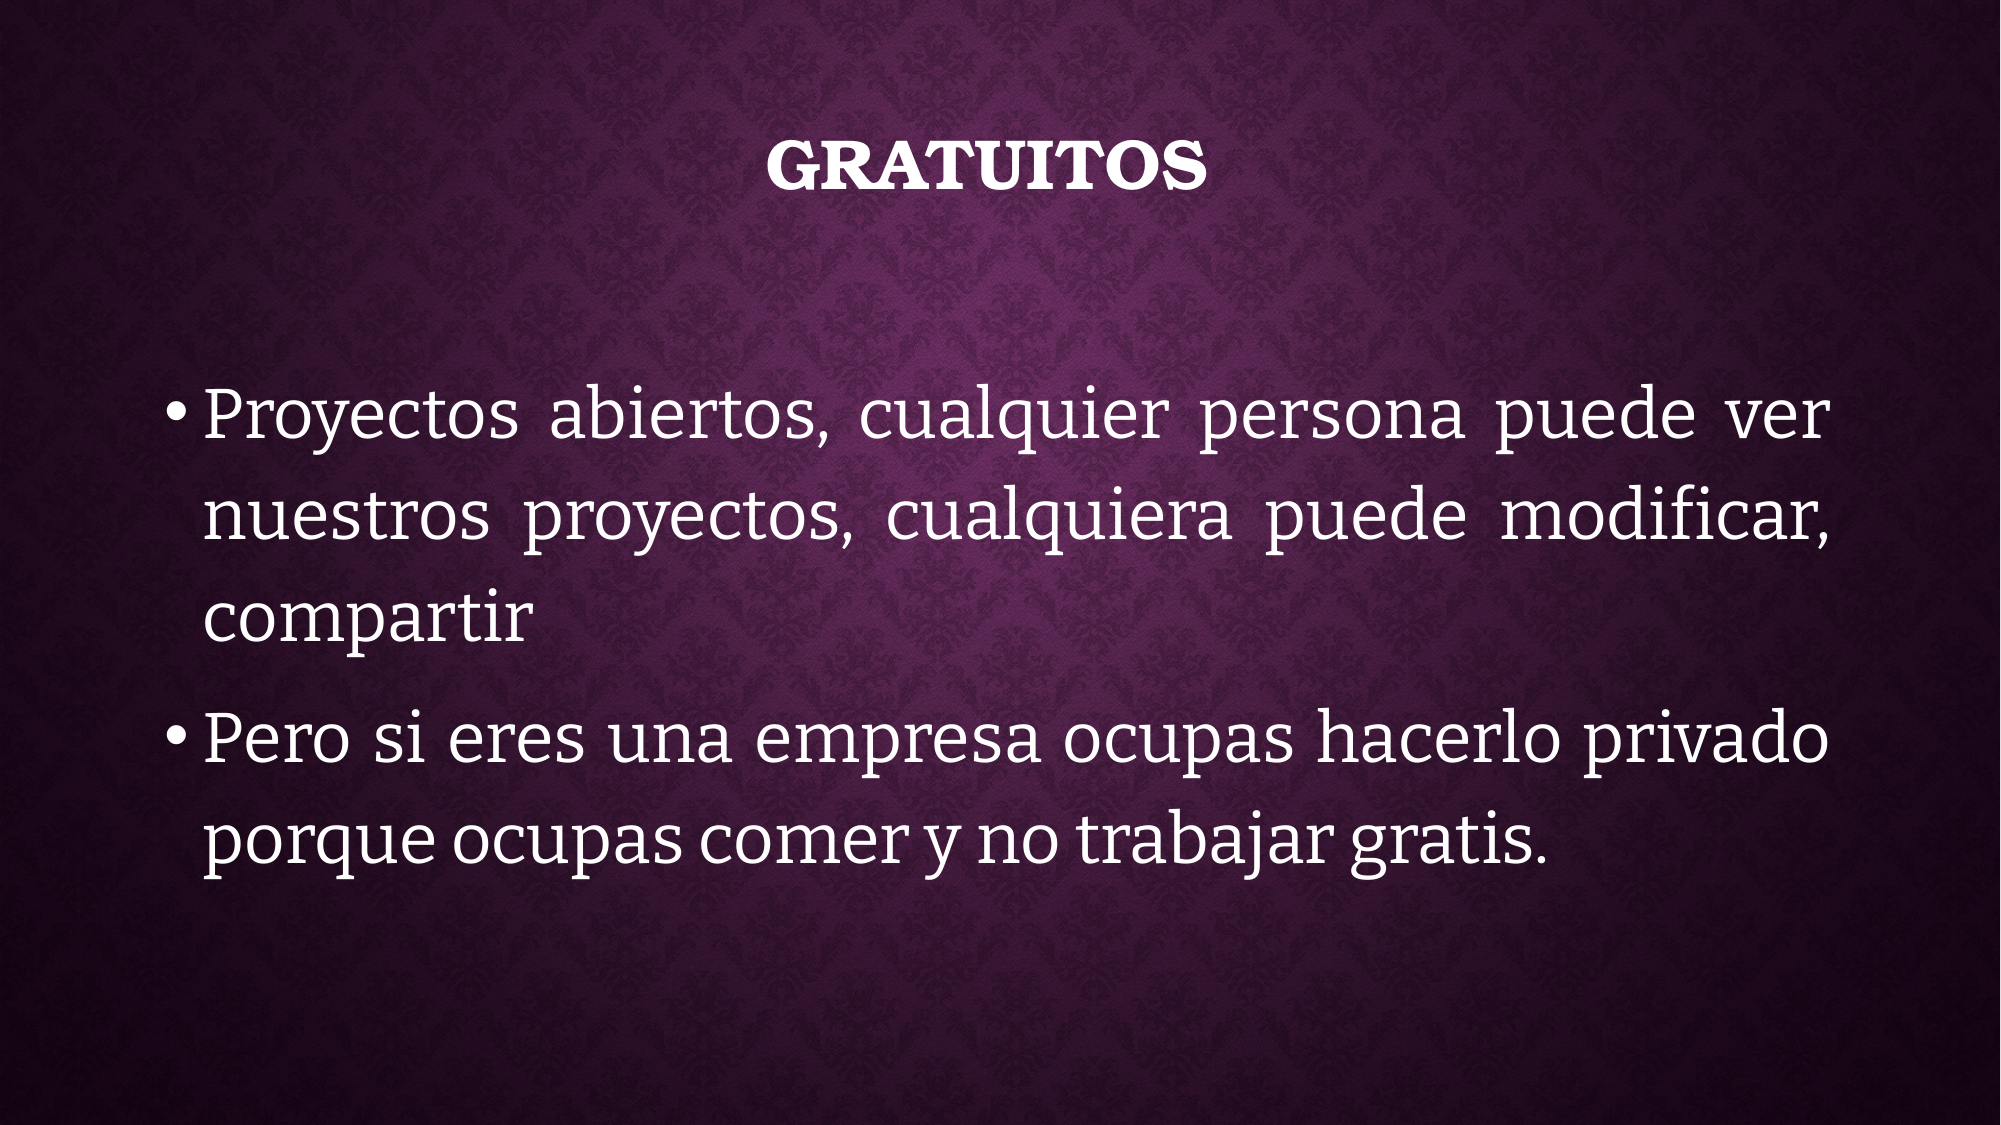

# Gratuitos
Proyectos abiertos, cualquier persona puede ver nuestros proyectos, cualquiera puede modificar, compartir
Pero si eres una empresa ocupas hacerlo privado porque ocupas comer y no trabajar gratis.